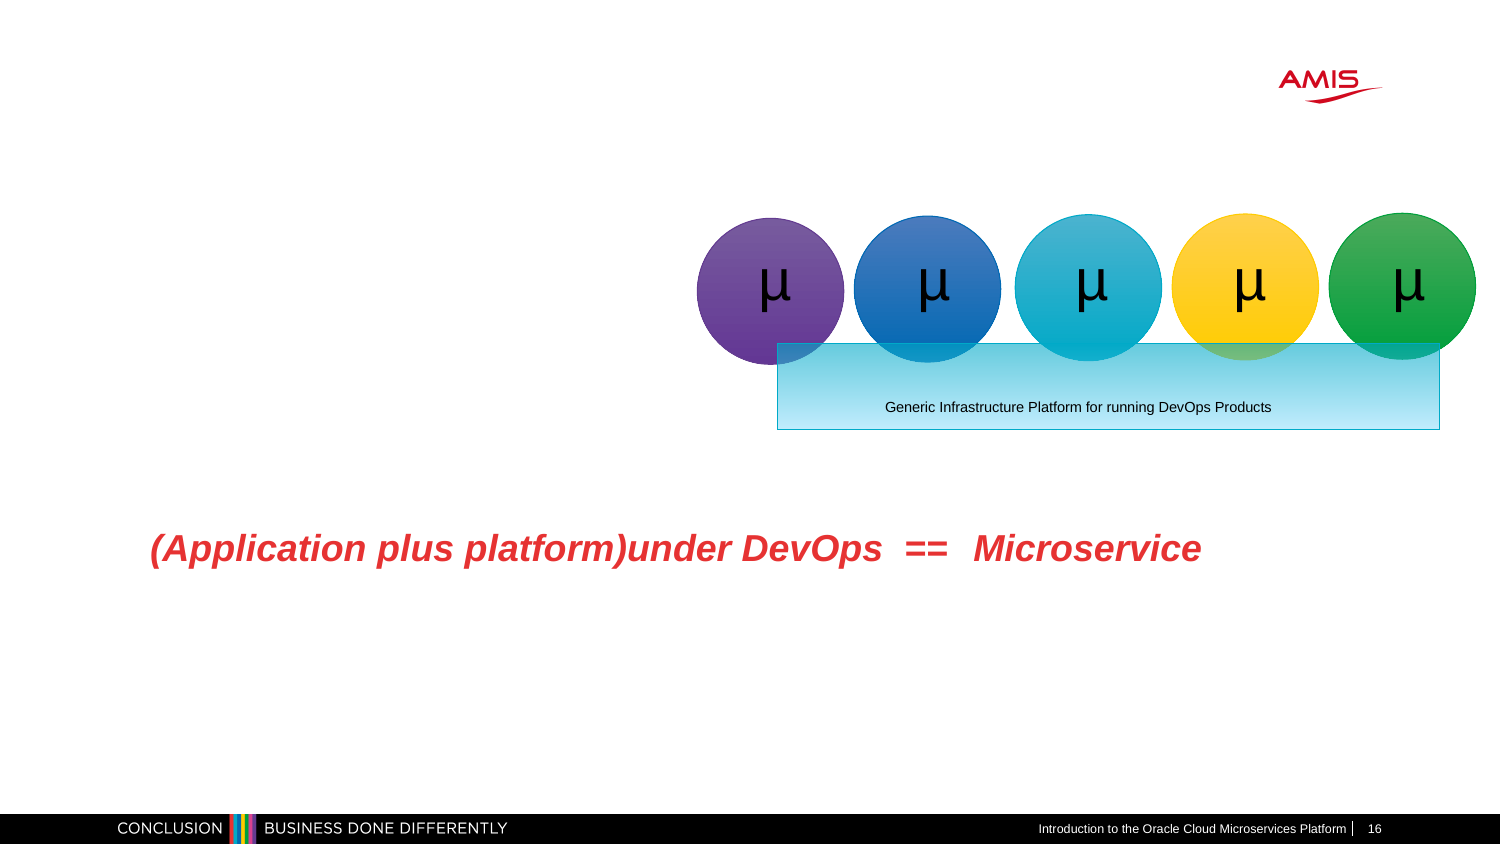

Generic Infrastructure Platform for running DevOps Products
µ
µ
µ
µ
µ
Microservice
# (Application plus platform)under DevOps  ==
Introduction to the Oracle Cloud Microservices Platform
16